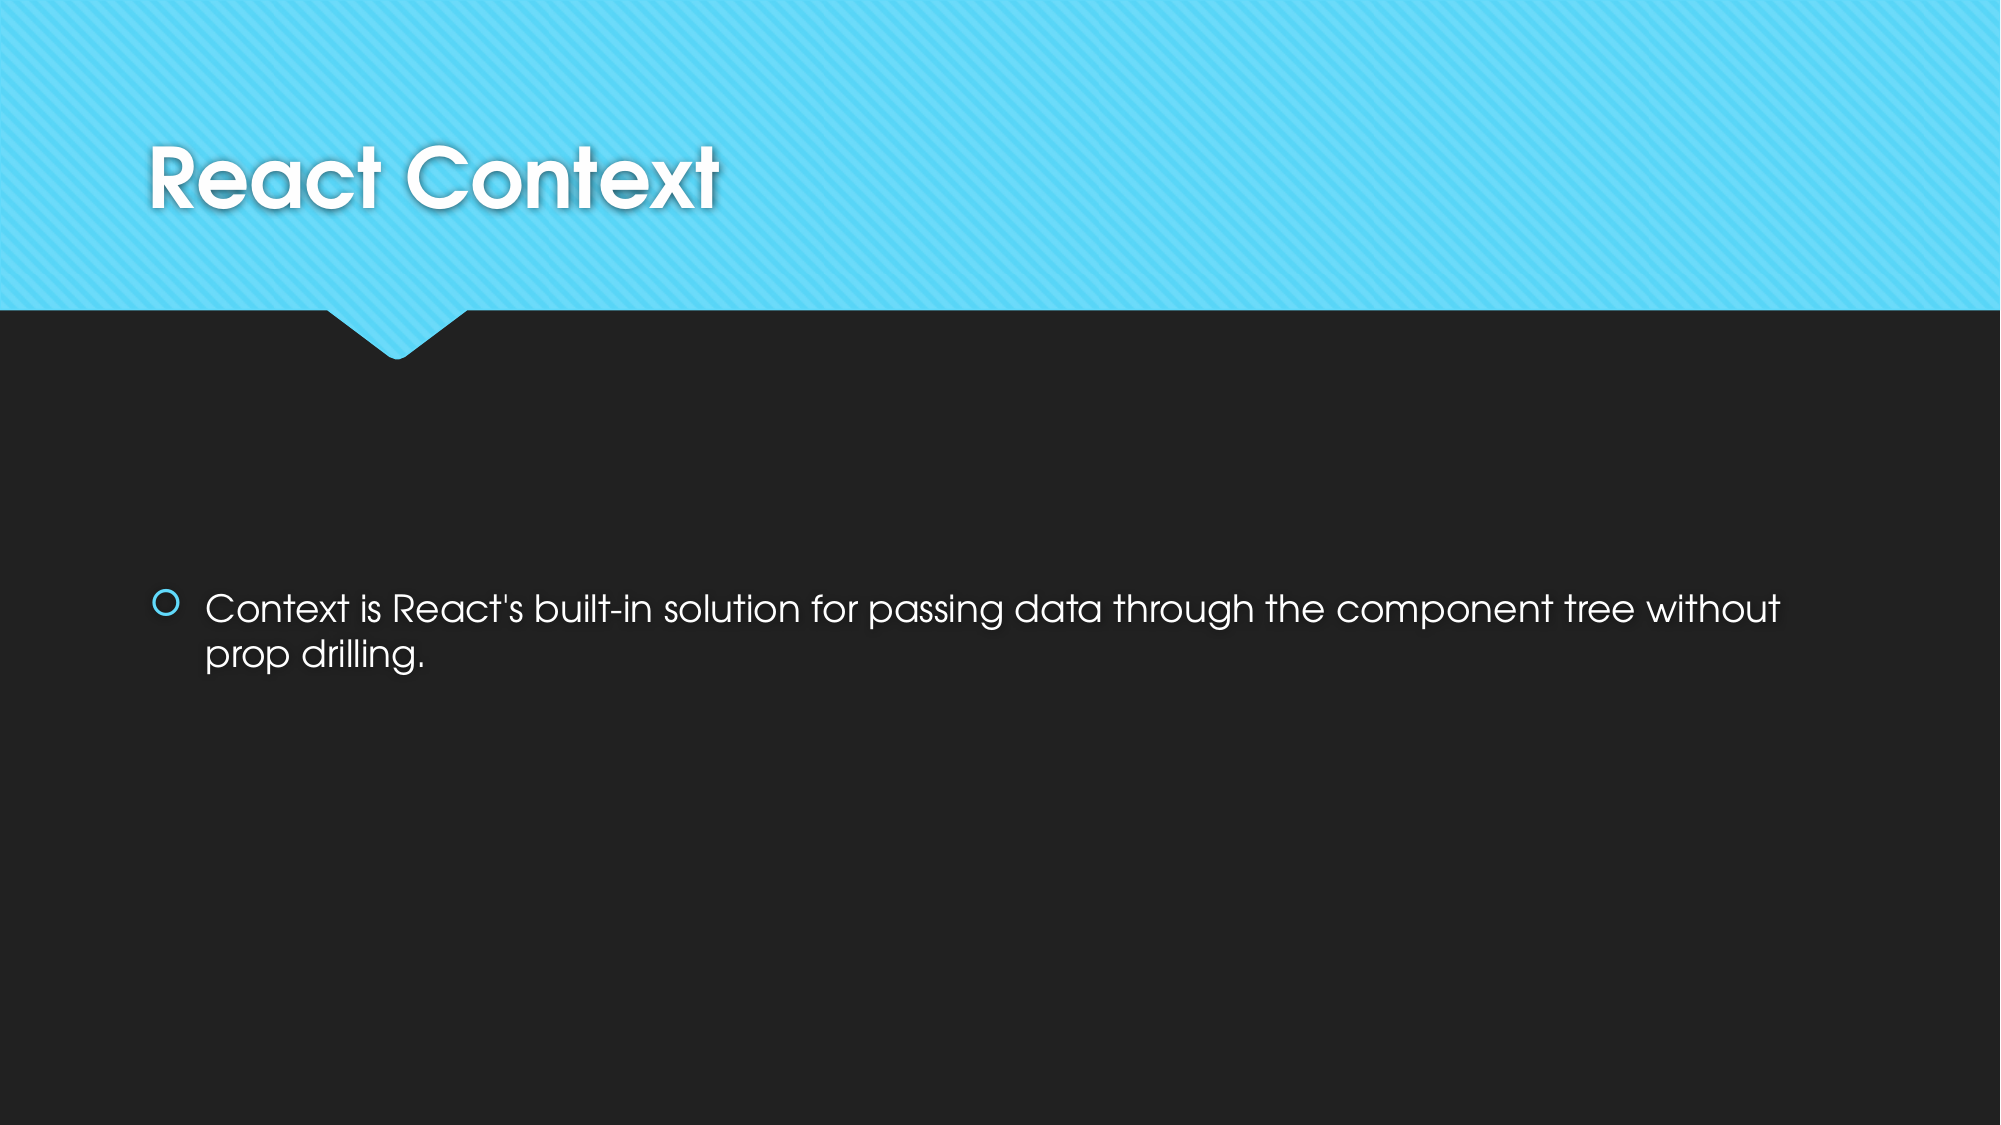

# React Context
Context is React's built-in solution for passing data through the component tree without prop drilling.